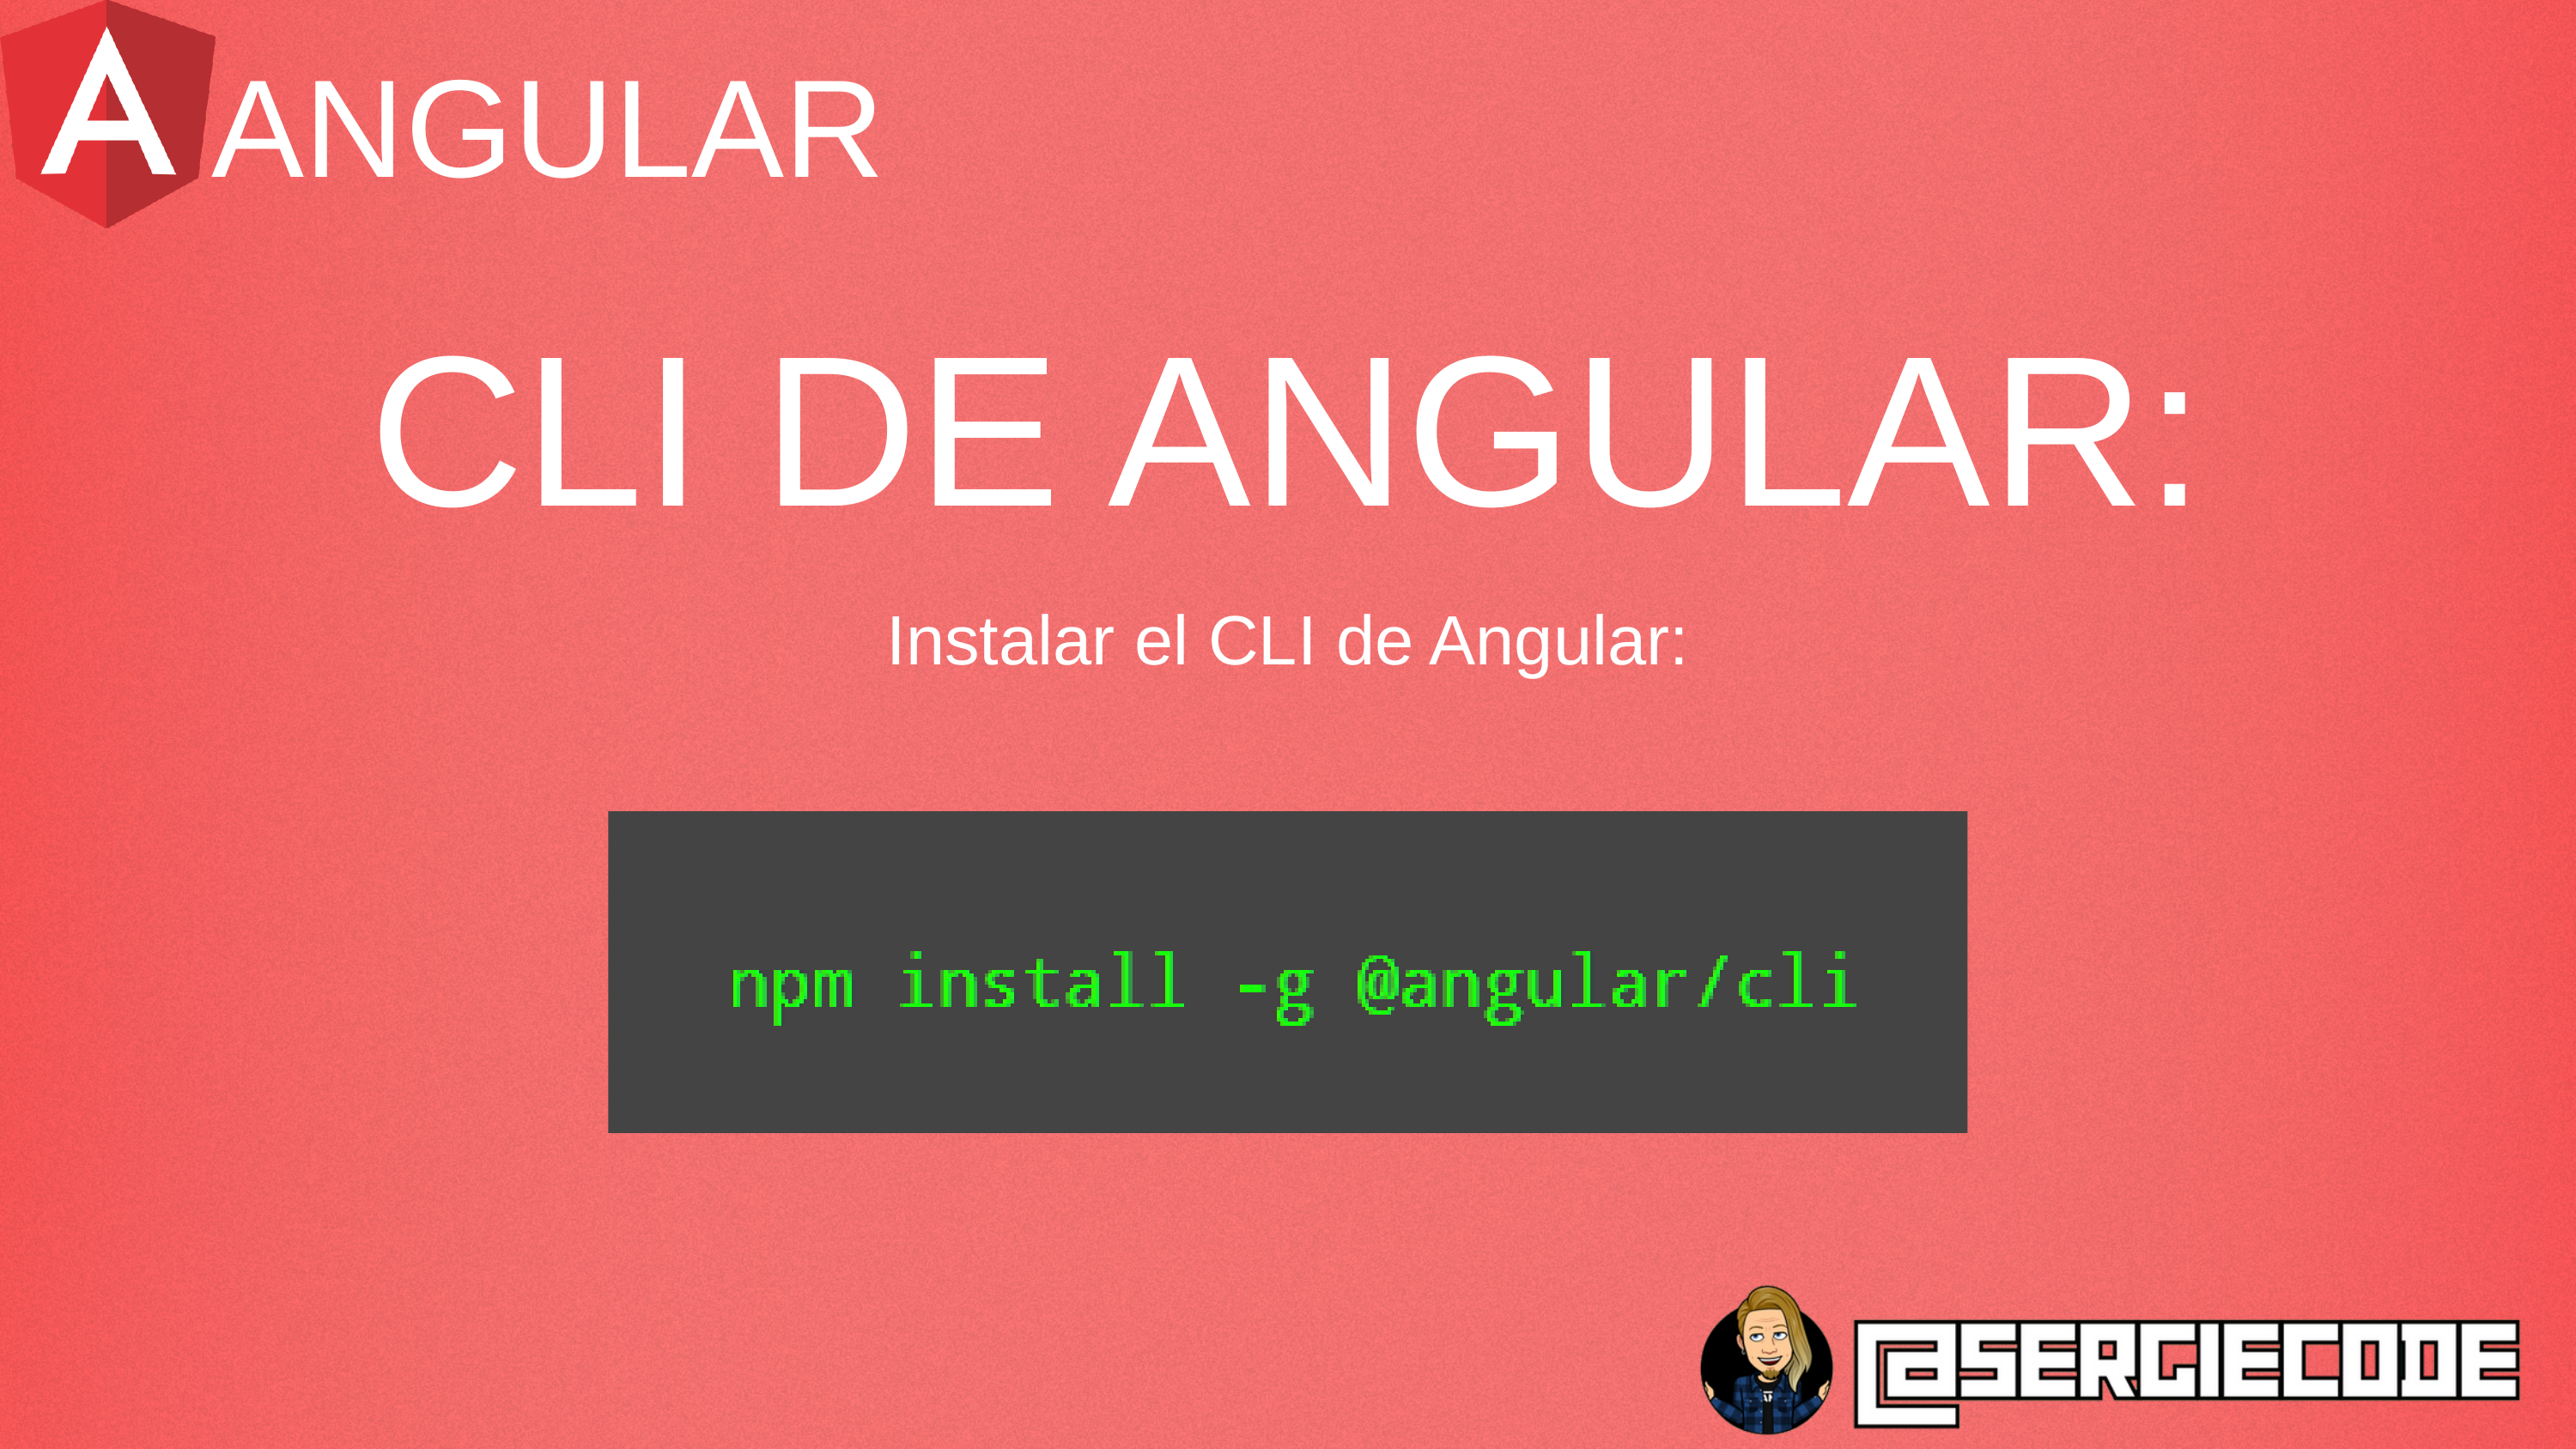

ANGULAR
CLI DE ANGULAR:
Instalar el CLI de Angular: